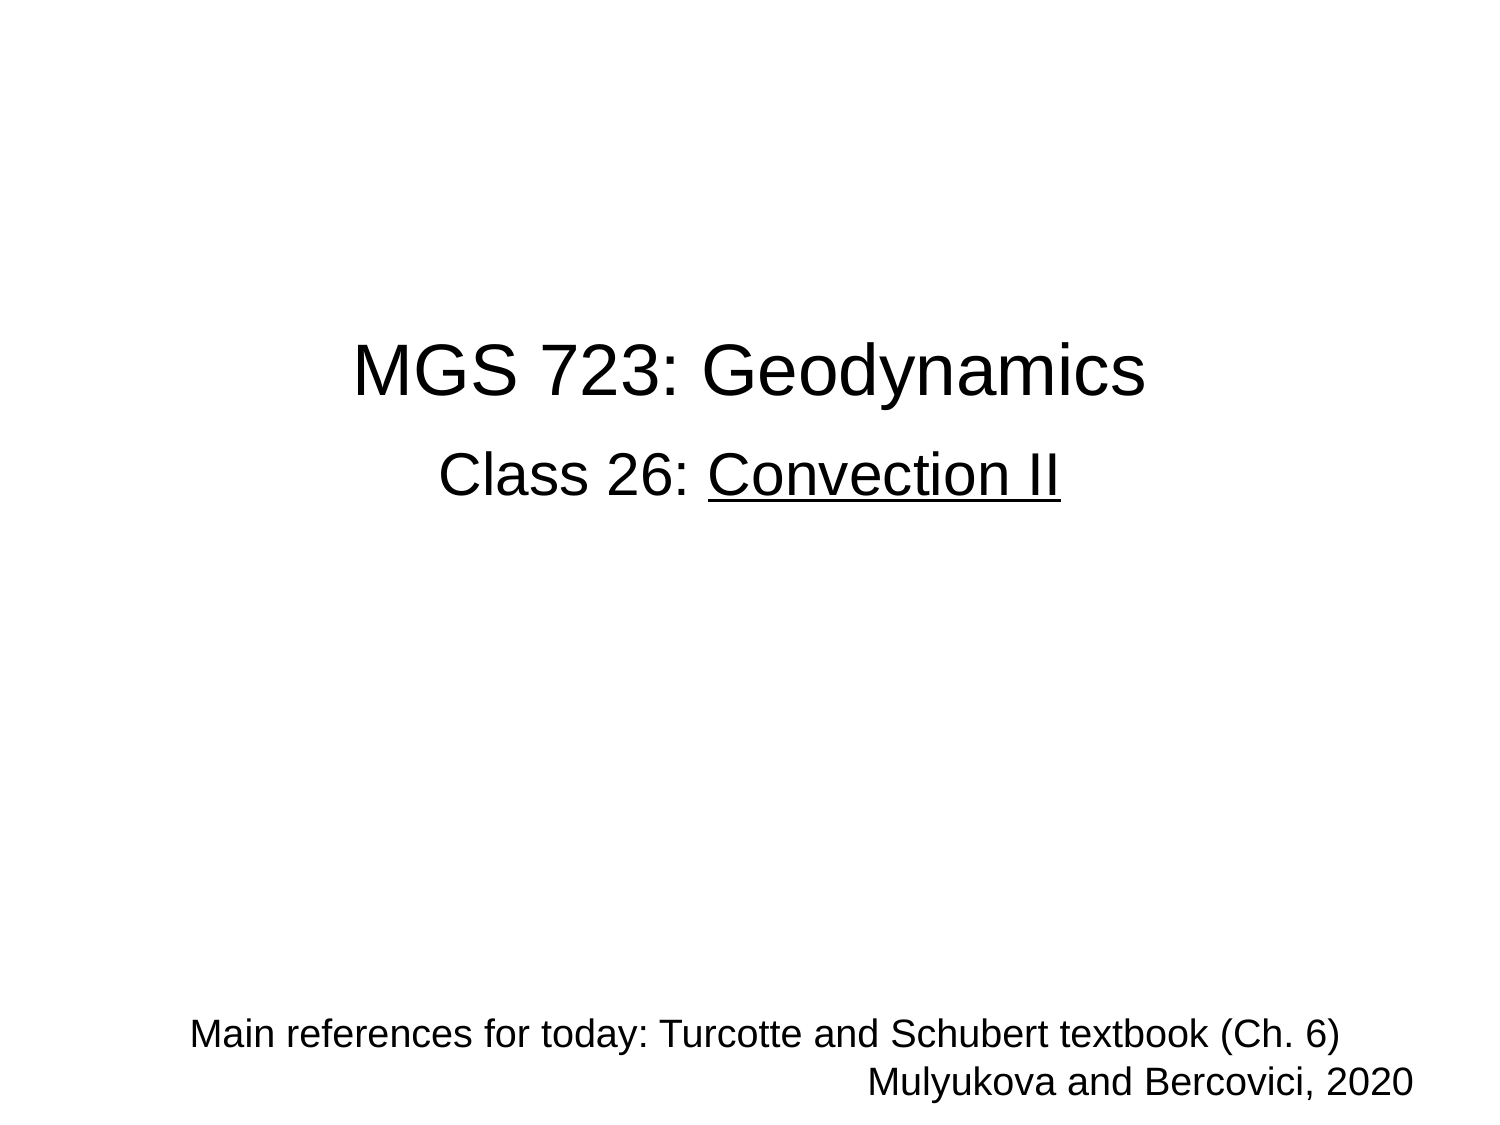

MGS 723: Geodynamics

Class 26: Convection II
Main references for today: Turcotte and Schubert textbook (Ch. 6)
					Mulyukova and Bercovici, 2020